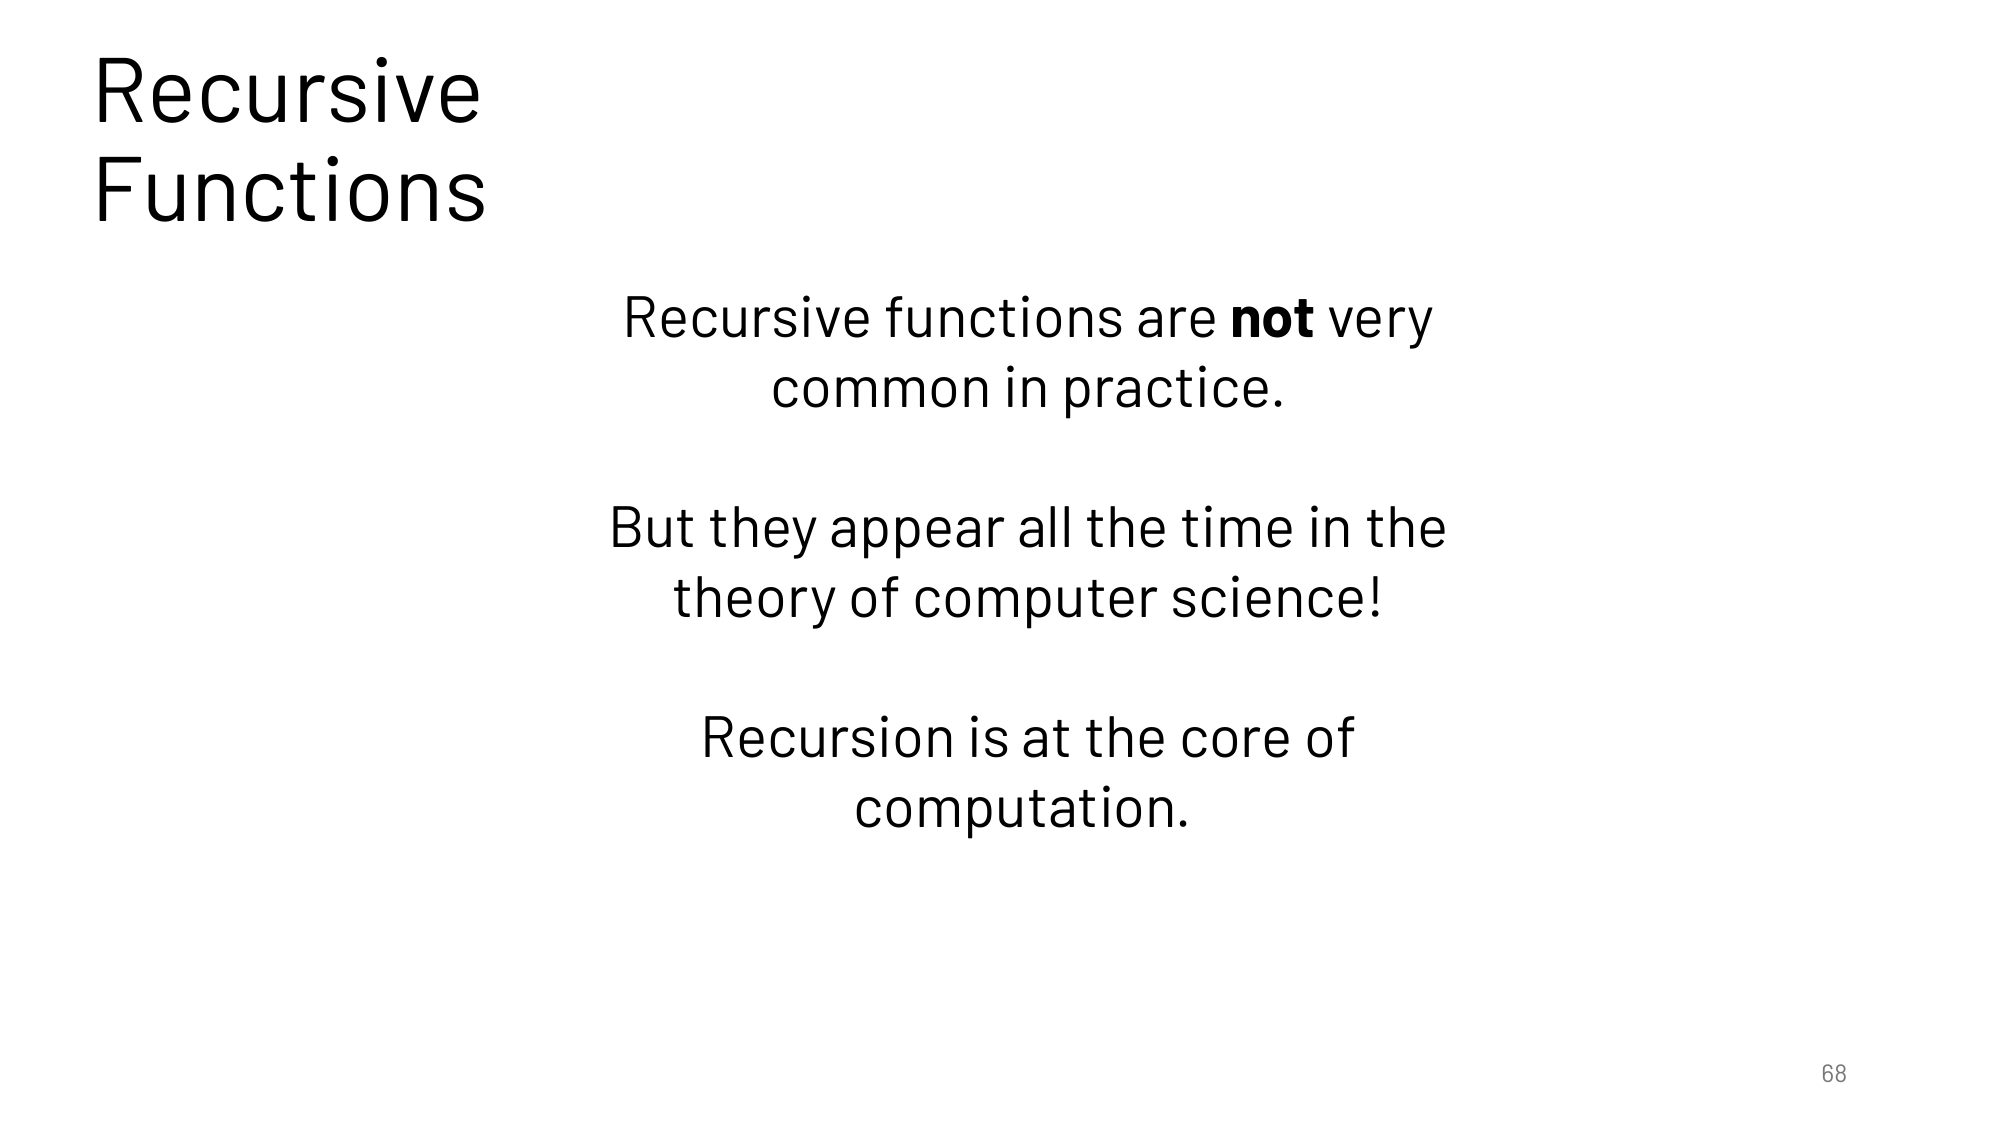

# Recursive Functions
Recursive functions are not very common in practice.

But they appear all the time in the theory of computer science!
Recursion is at the core of computation.
68